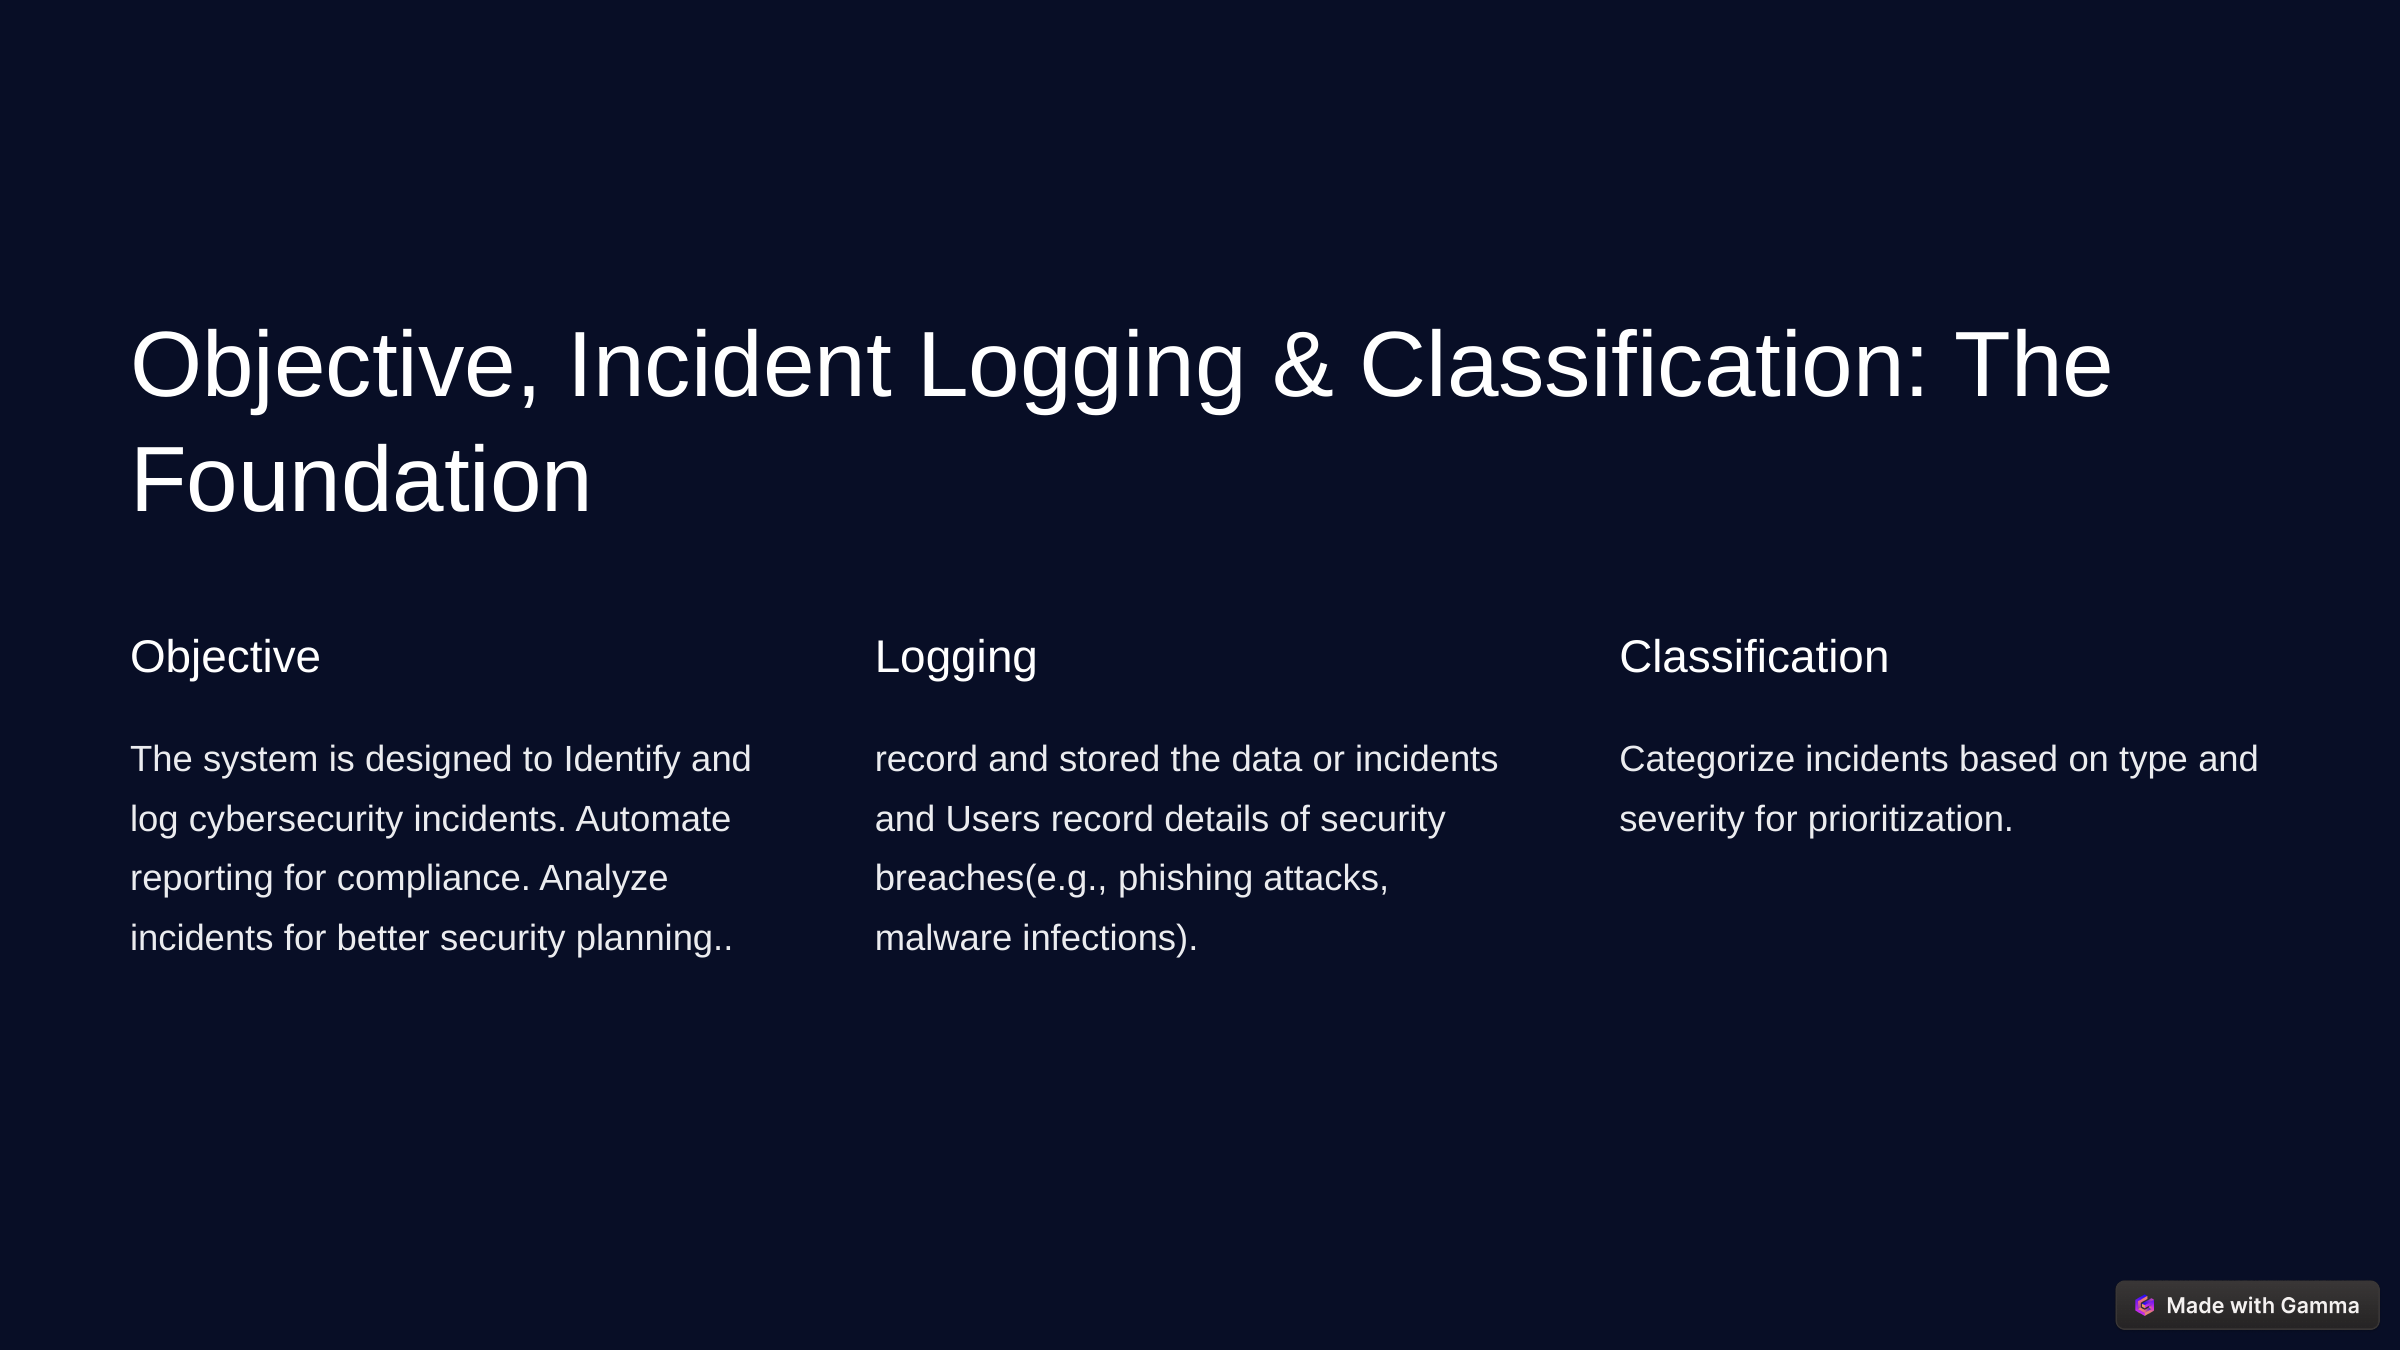

Objective, Incident Logging & Classification: The Foundation
Objective
Logging
Classification
The system is designed to Identify and log cybersecurity incidents. Automate reporting for compliance. Analyze incidents for better security planning..
record and stored the data or incidents and Users record details of security breaches(e.g., phishing attacks, malware infections).
Categorize incidents based on type and severity for prioritization.